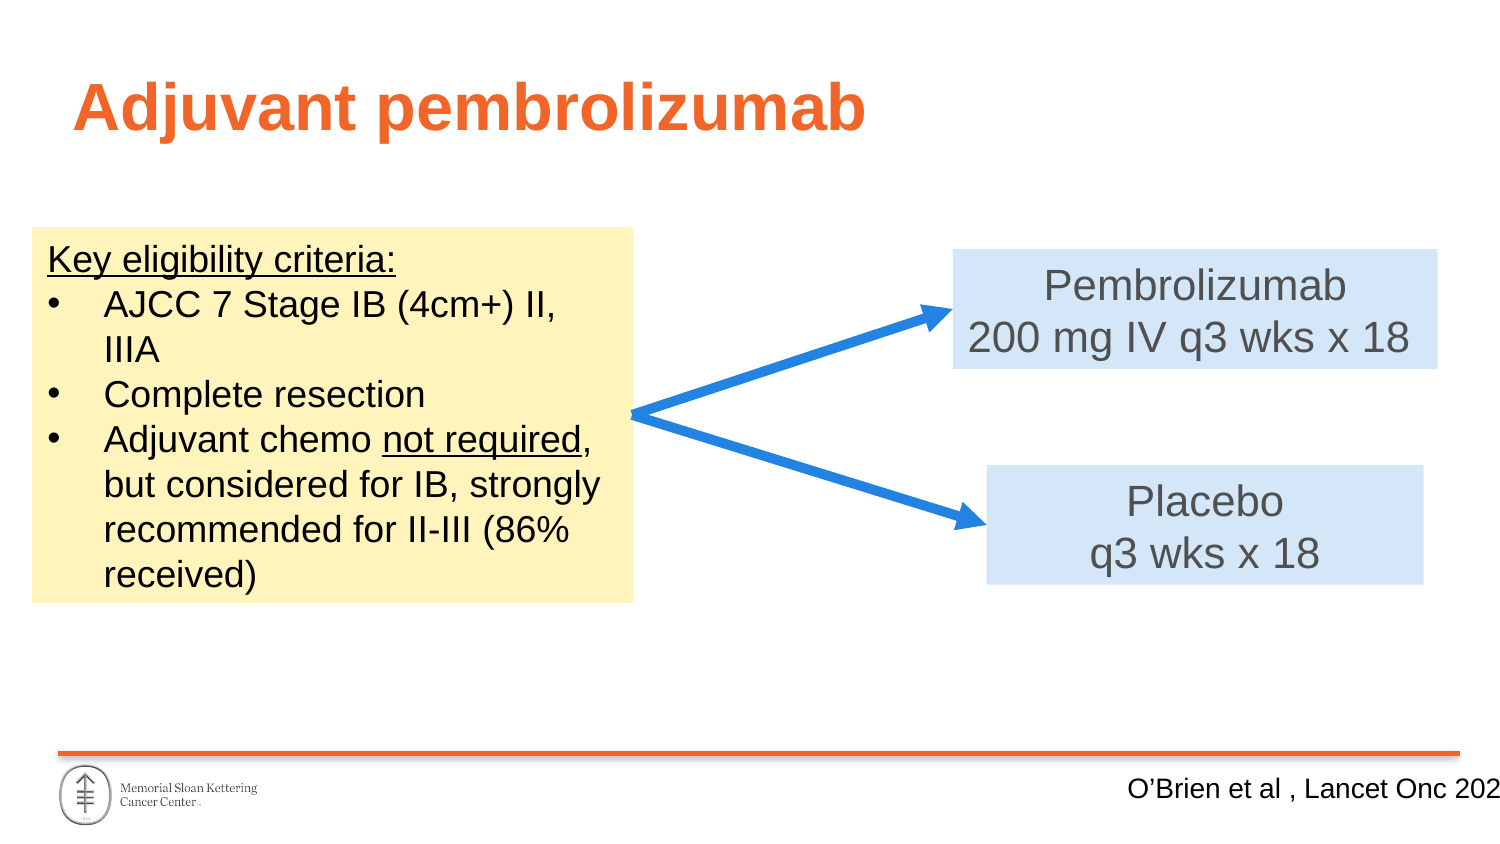

# Adjuvant pembrolizumab
Key eligibility criteria:
AJCC 7 Stage IB (4cm+) II, IIIA
Complete resection
Adjuvant chemo not required, but considered for IB, strongly recommended for II-III (86% received)
Pembrolizumab
200 mg IV q3 wks x 18
Placebo
q3 wks x 18
O’Brien et al , Lancet Onc 2022